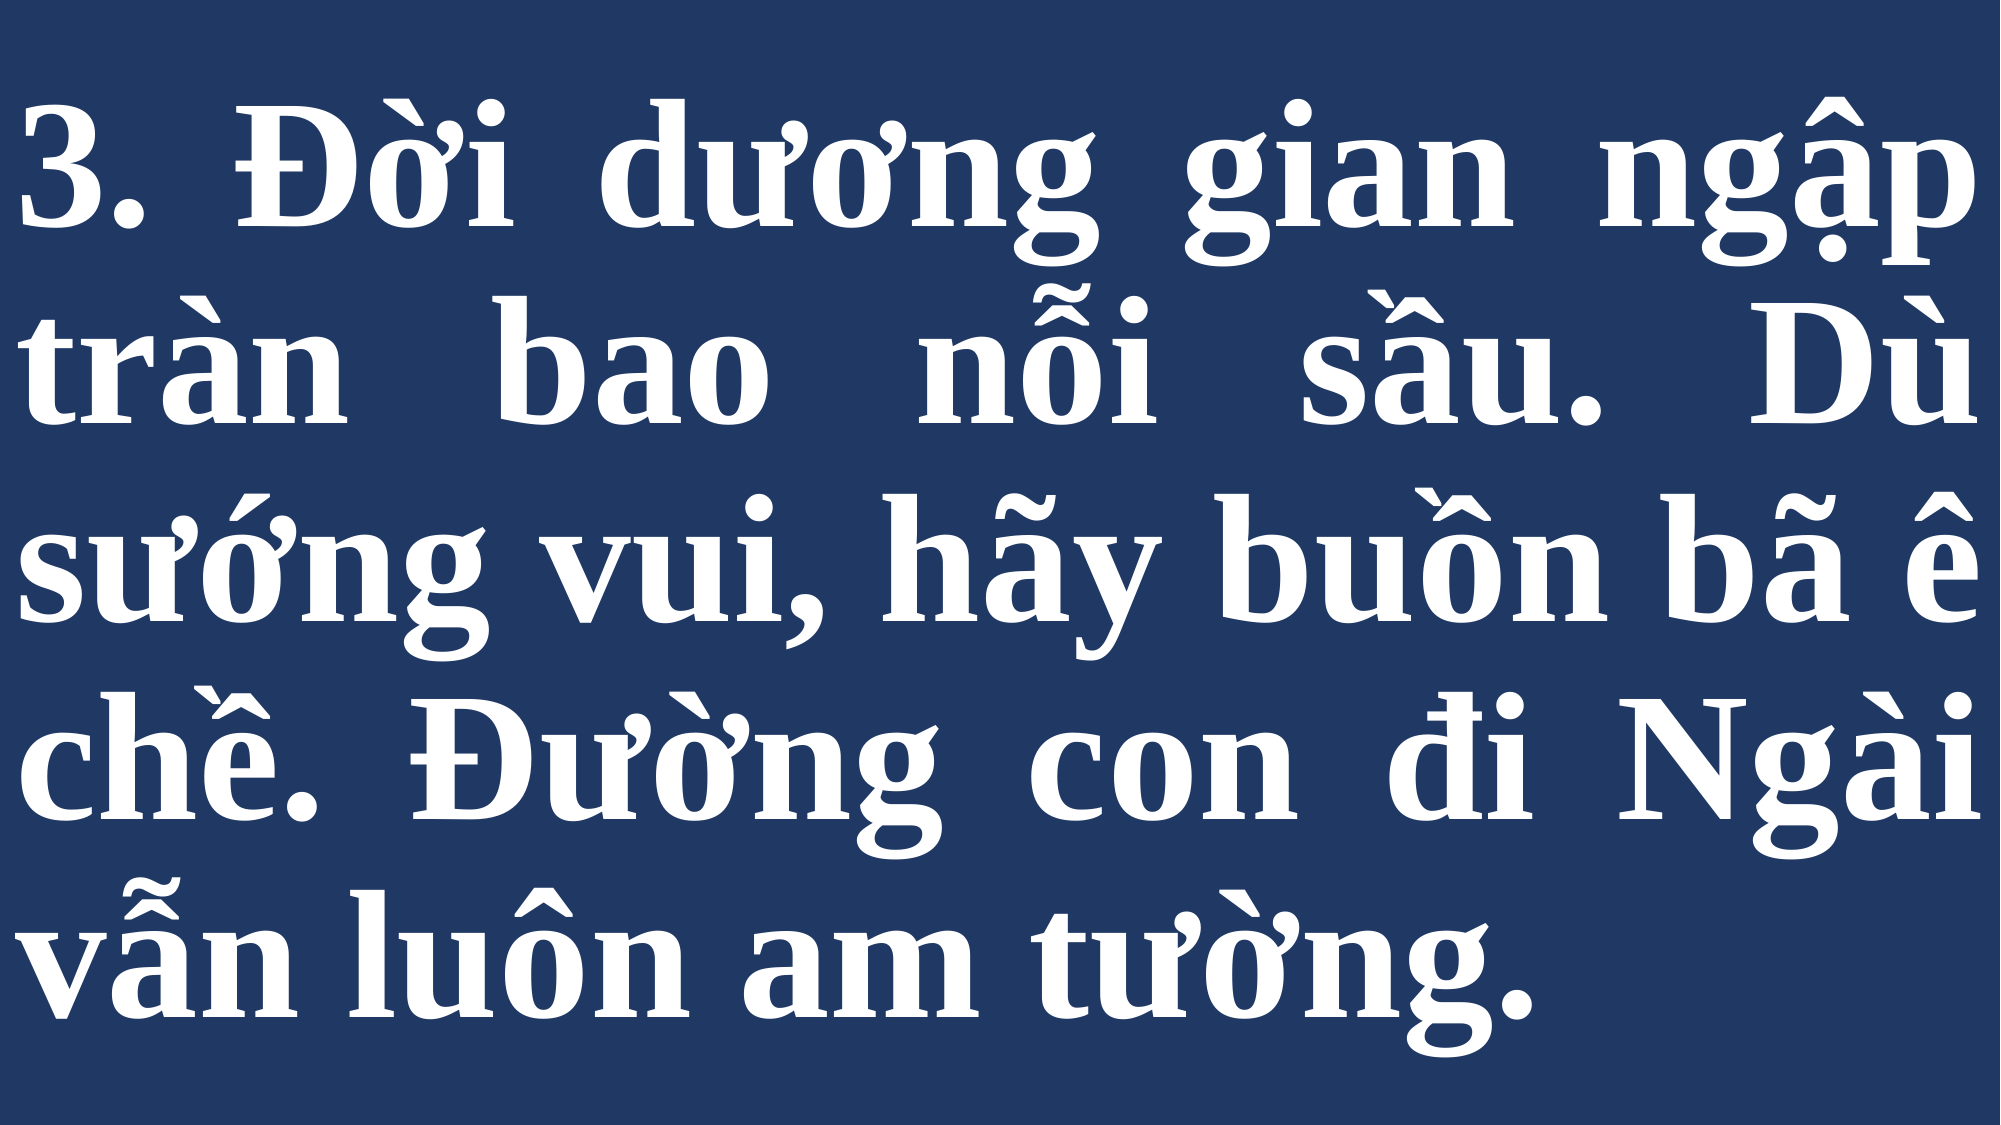

# 3. Đời dương gian ngập tràn bao nỗi sầu. Dù sướng vui, hãy buồn bã ê chề. Đường con đi Ngài vẫn luôn am tường.